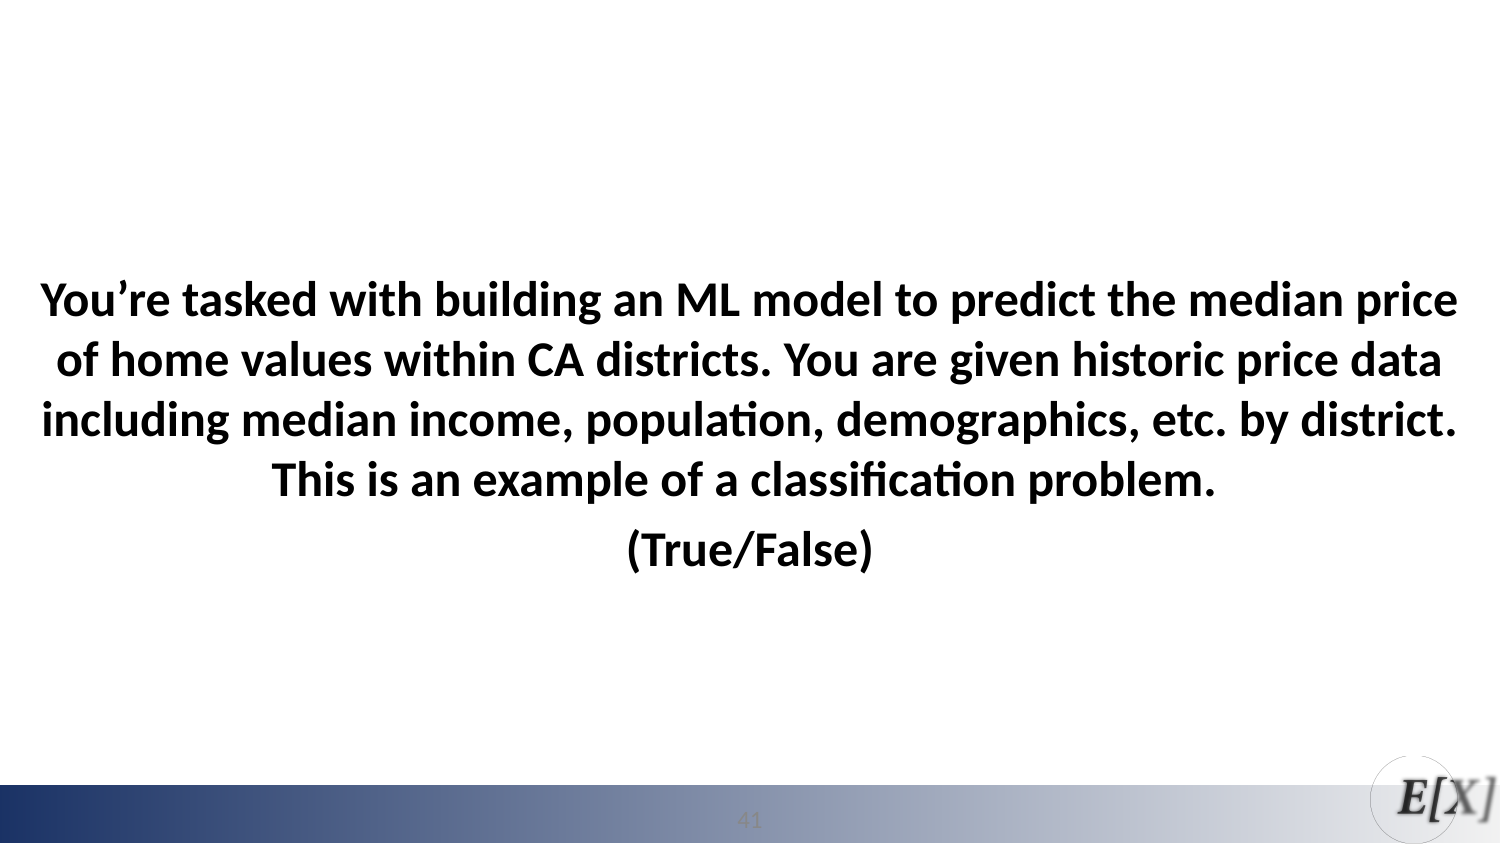

You’re tasked with building an ML model to predict the median price of home values within CA districts. You are given historic price data including median income, population, demographics, etc. by district. This is an example of a classification problem.
(True/False)
41